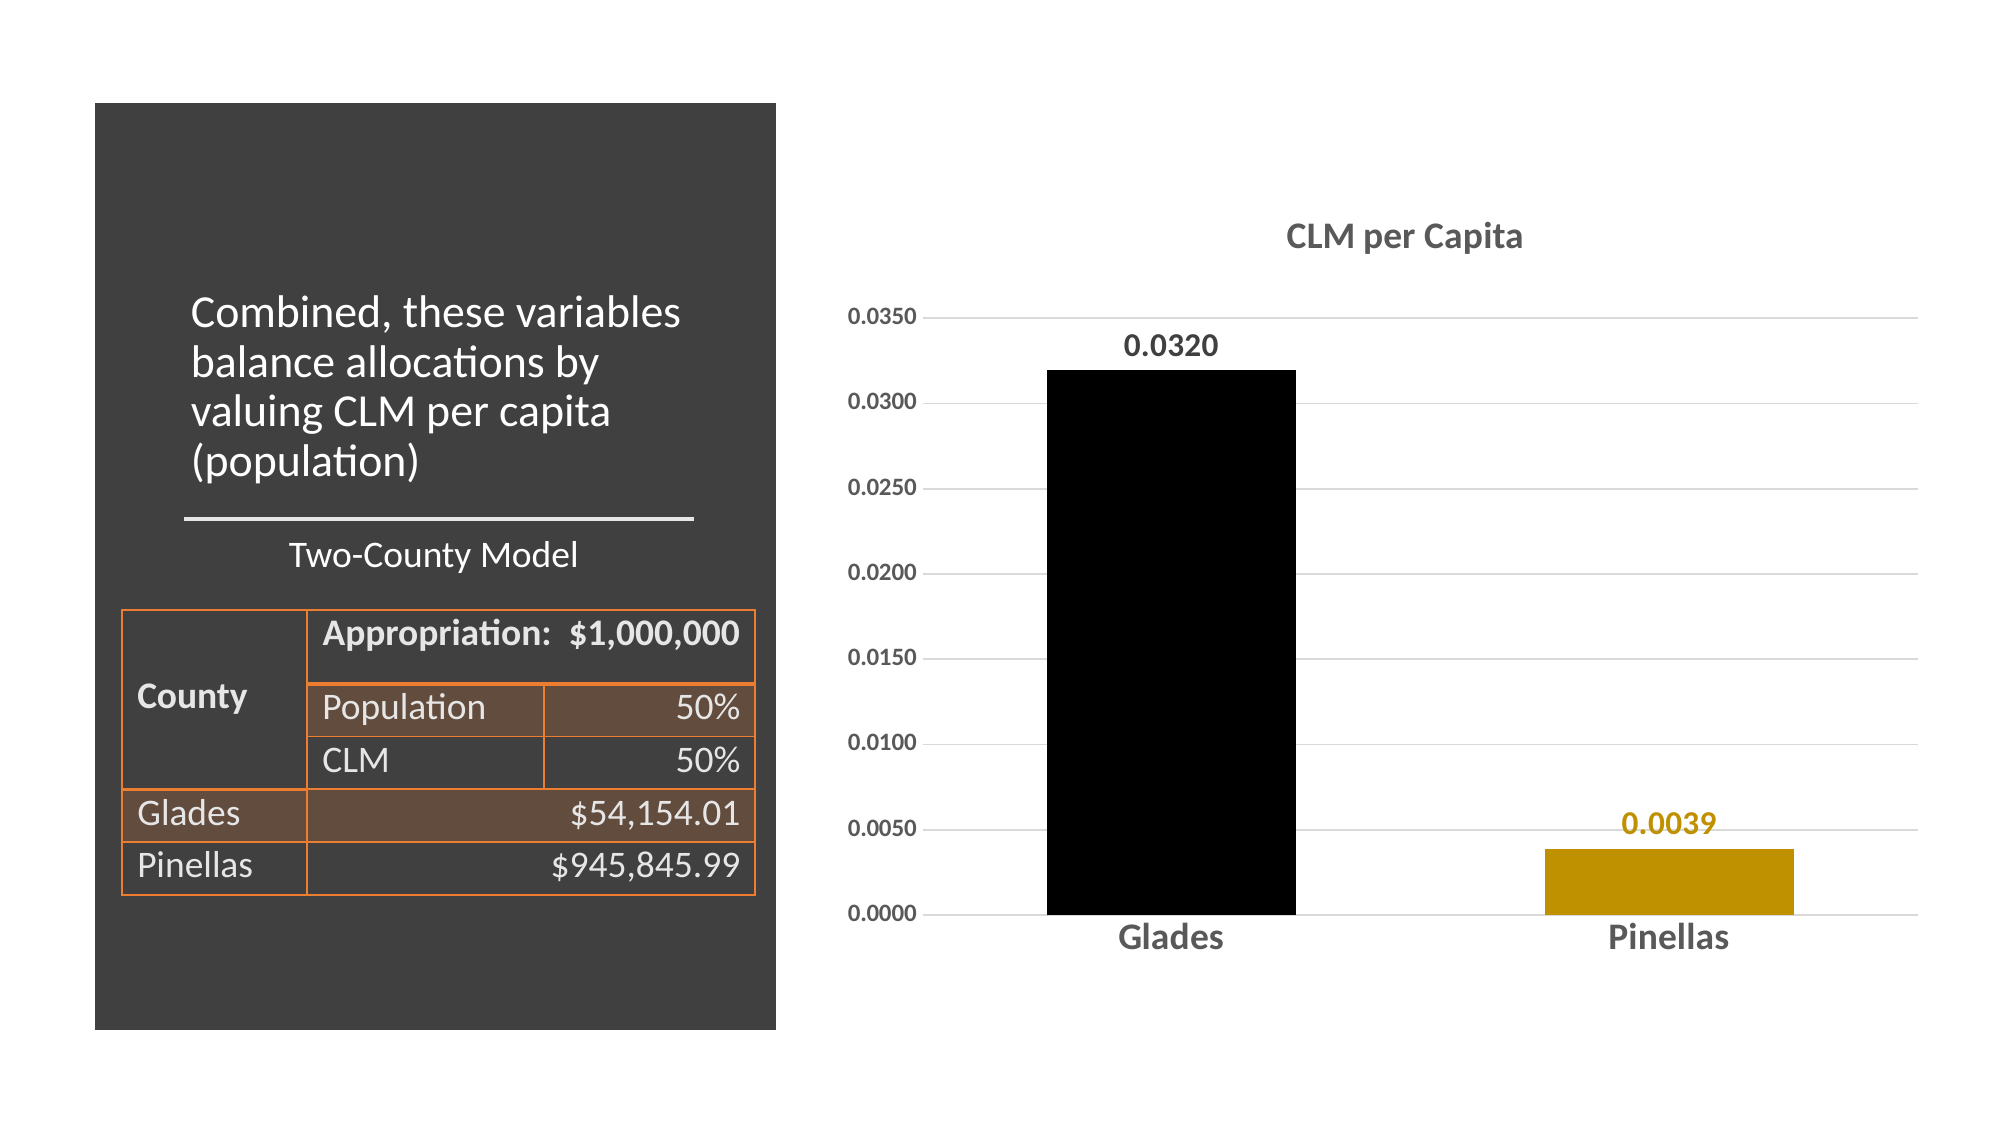

### Chart:

| Category | CLM per Capita |
|---|---|
| Glades | 0.03196049484536083 |
| Pinellas | 0.0038889771798979412 |
Combined, these variables balance allocations by valuing CLM per capita (population)

Two-County Model

| County | Appropriation: $1,000,000 |  |
| --- | --- | --- |
|  | Population | 50% |
|  | CLM | 50% |
| Glades | $54,154.01 |  |
| Pinellas | $945,845.99 |  |